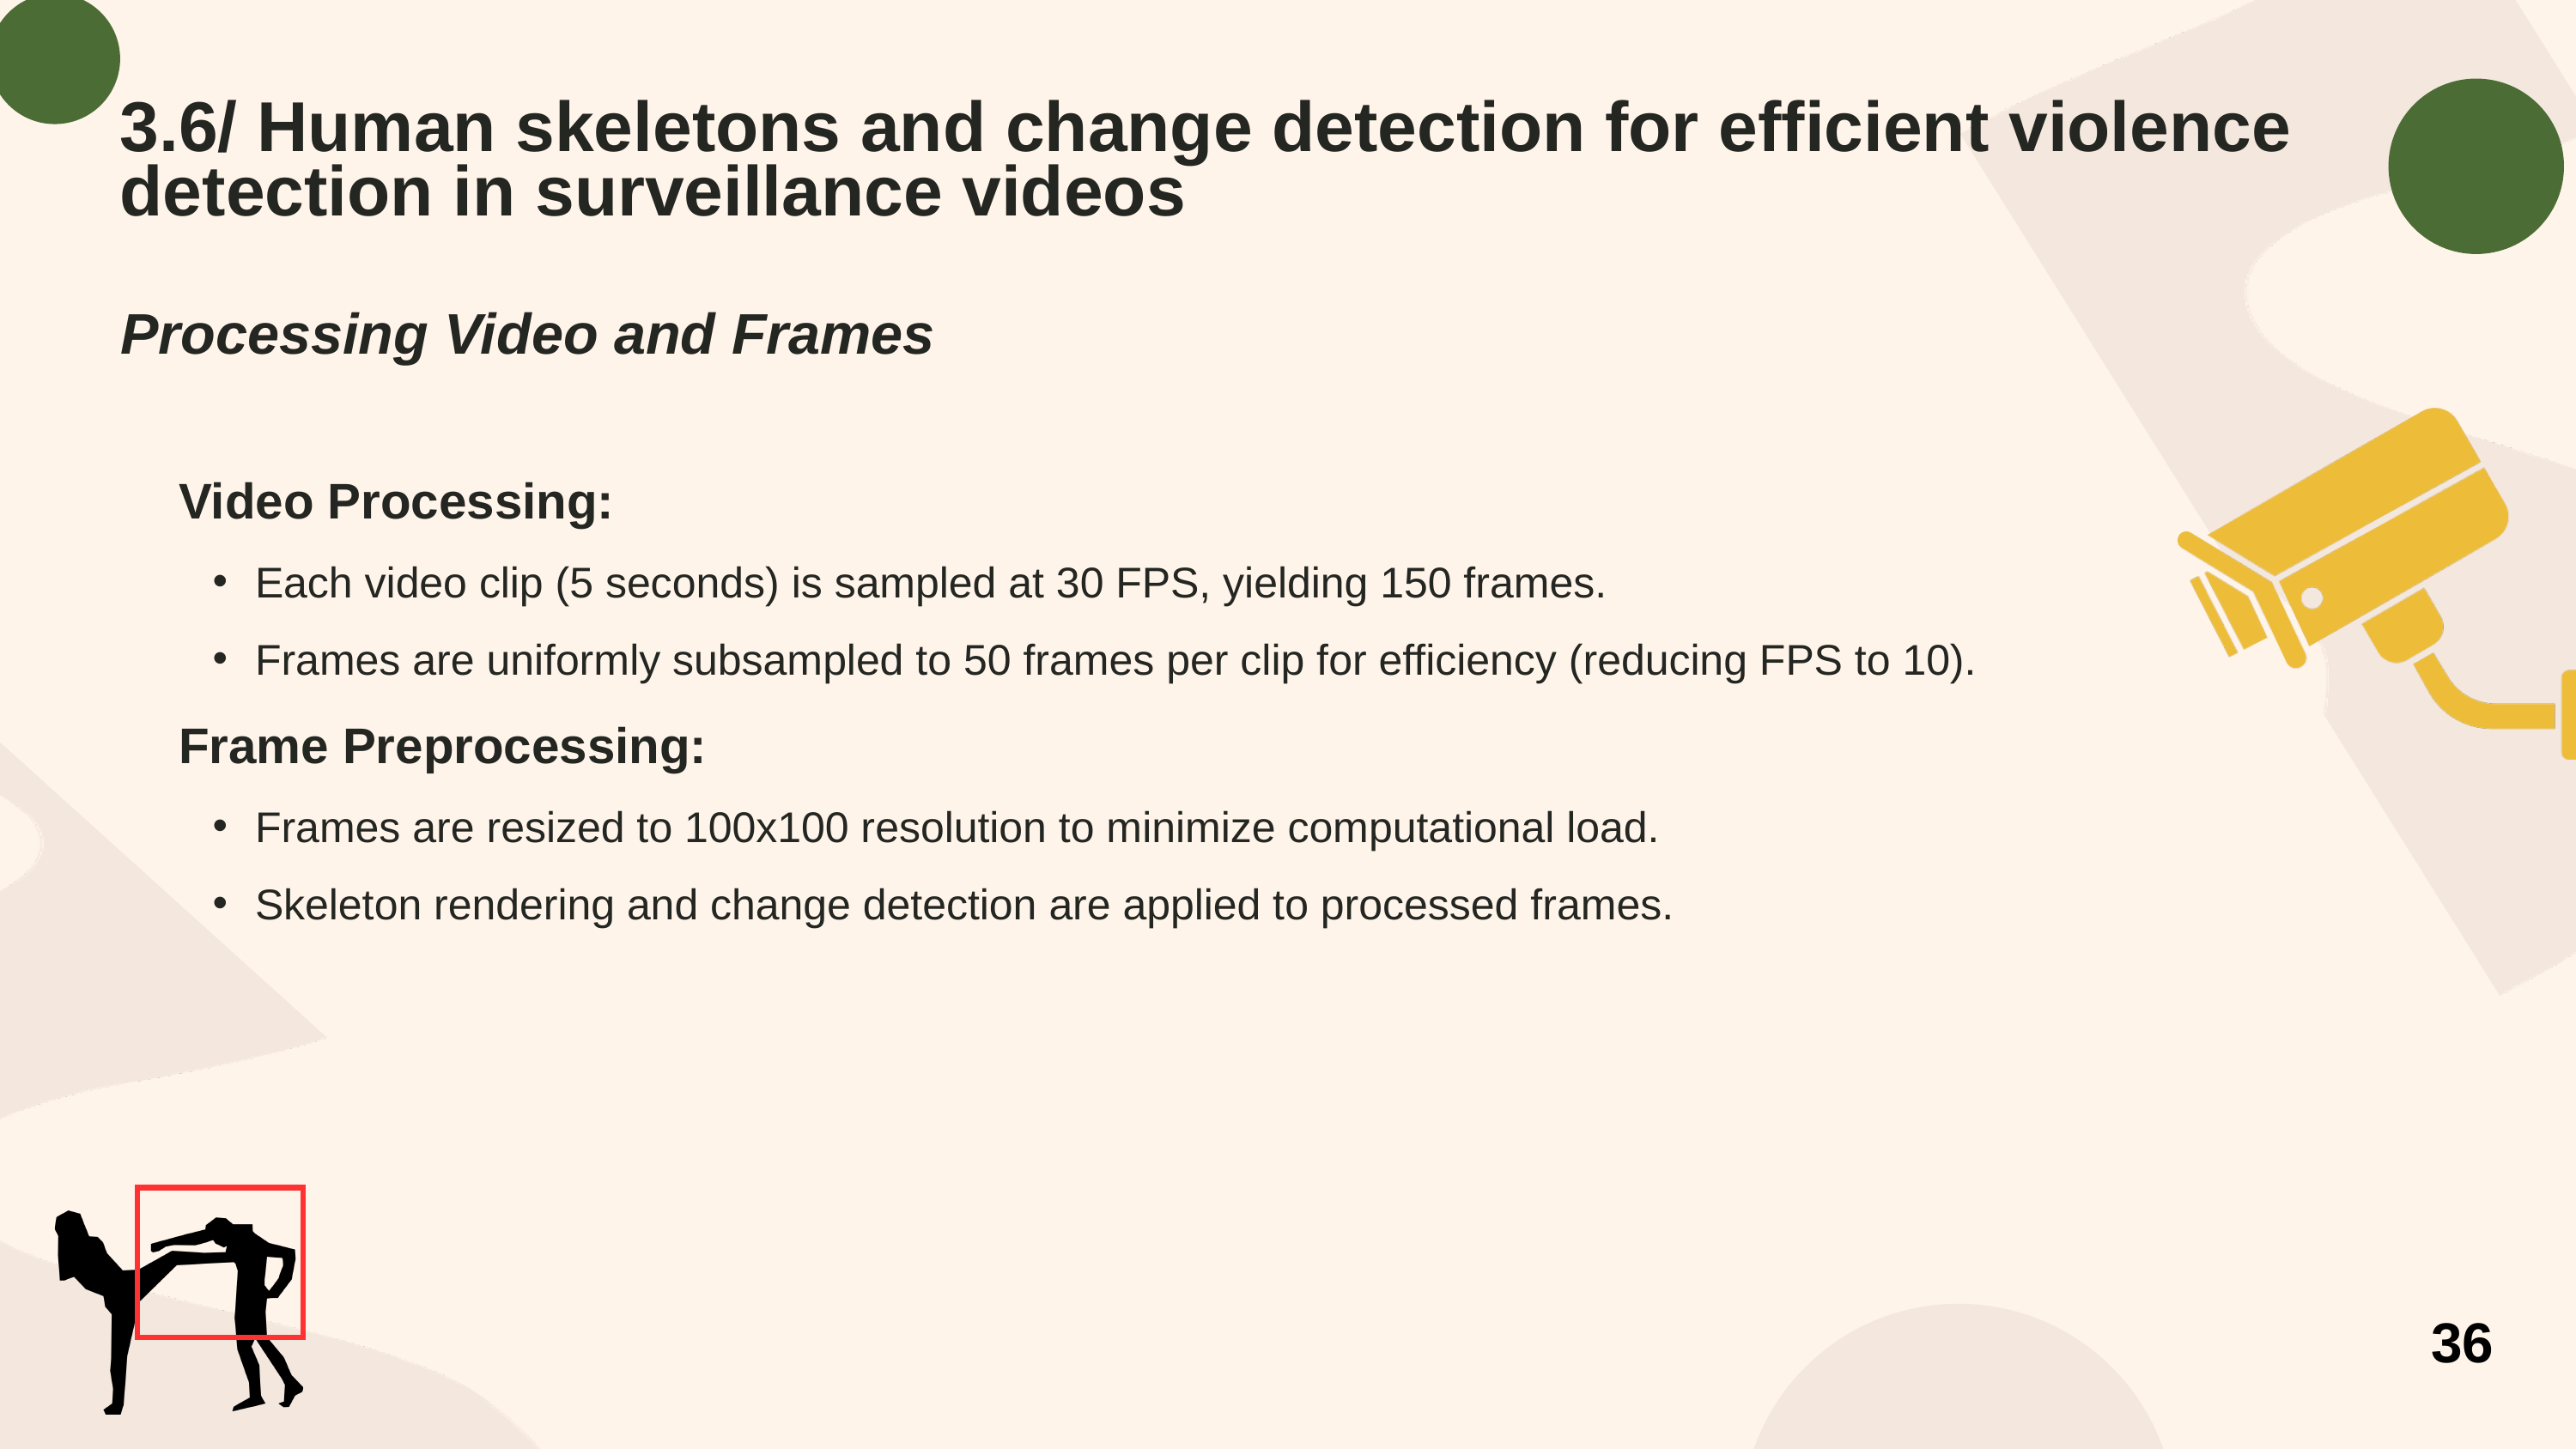

3.6/ Human skeletons and change detection for efficient violence detection in surveillance videos
Processing Video and Frames

Video Processing:
 Each video clip (5 seconds) is sampled at 30 FPS, yielding 150 frames.
 Frames are uniformly subsampled to 50 frames per clip for efficiency (reducing FPS to 10).
Frame Preprocessing:
 Frames are resized to 100x100 resolution to minimize computational load.
 Skeleton rendering and change detection are applied to processed frames.

36